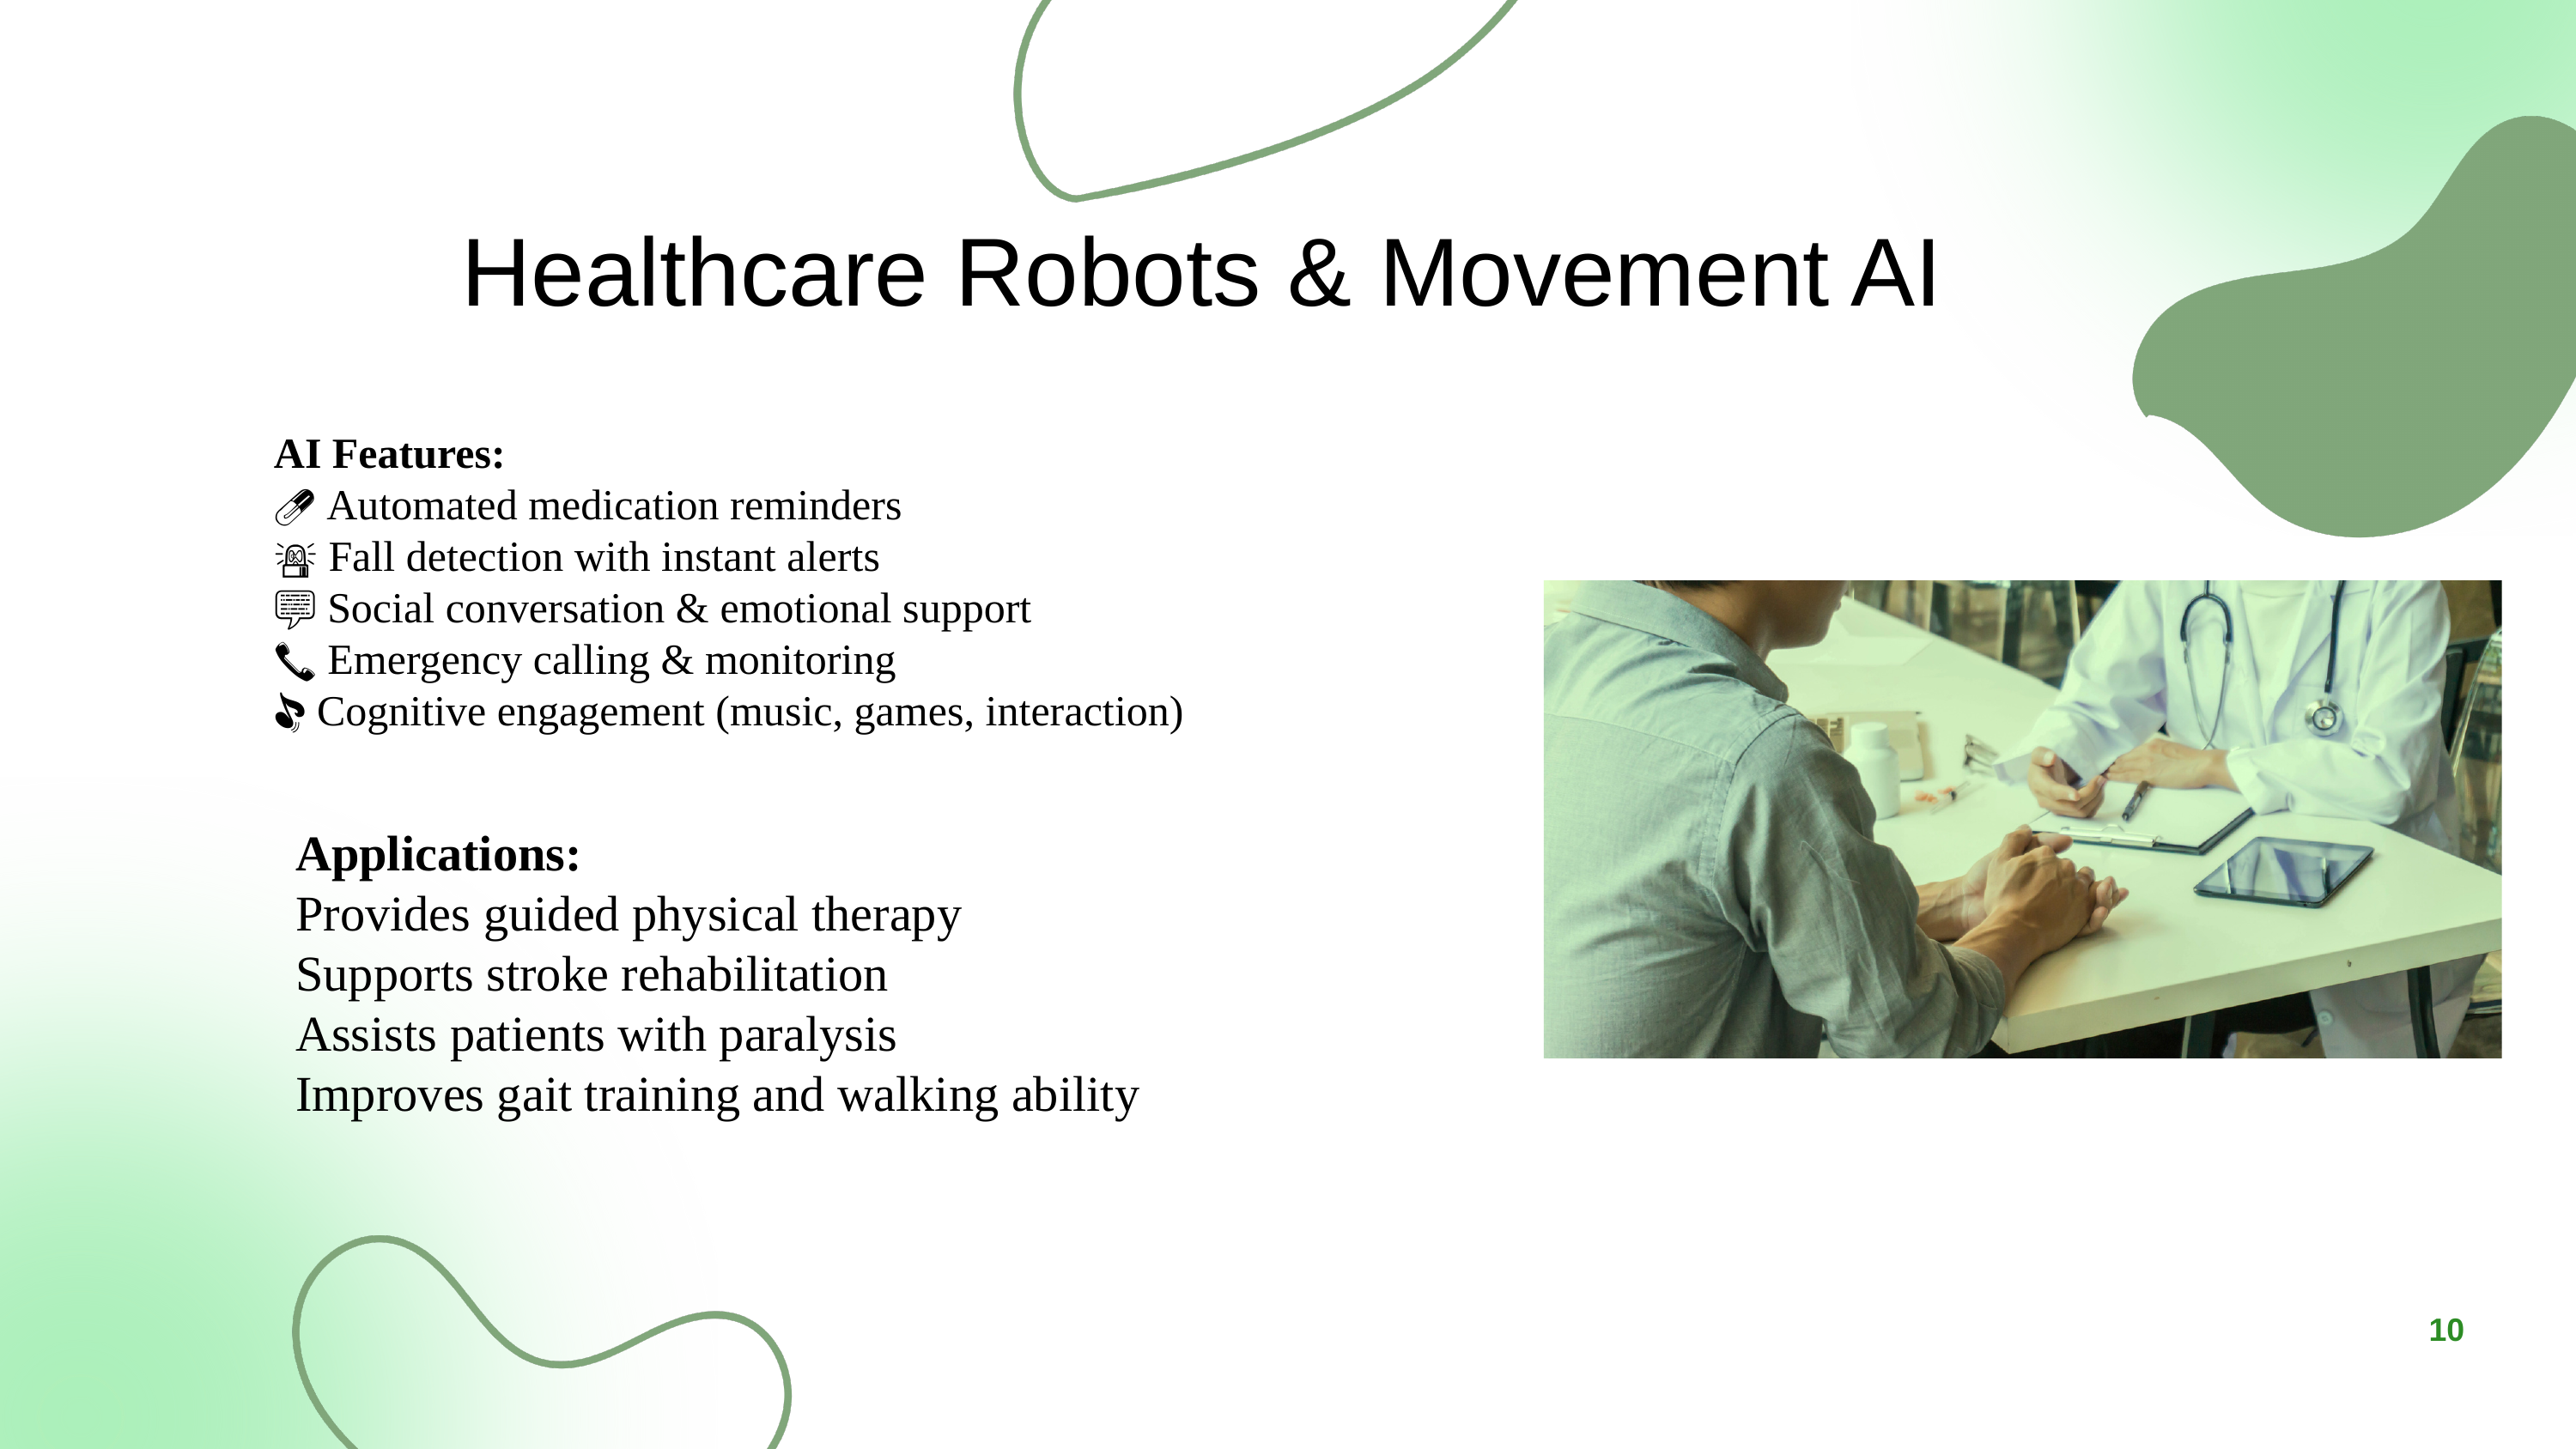

Healthcare Robots & Movement AI
AI Features:
💊 Automated medication reminders
🚨 Fall detection with instant alerts
💬 Social conversation & emotional support
📞 Emergency calling & monitoring
🎵 Cognitive engagement (music, games, interaction)

Applications:
Provides guided physical therapy
Supports stroke rehabilitation
Assists patients with paralysis
Improves gait training and walking ability

10